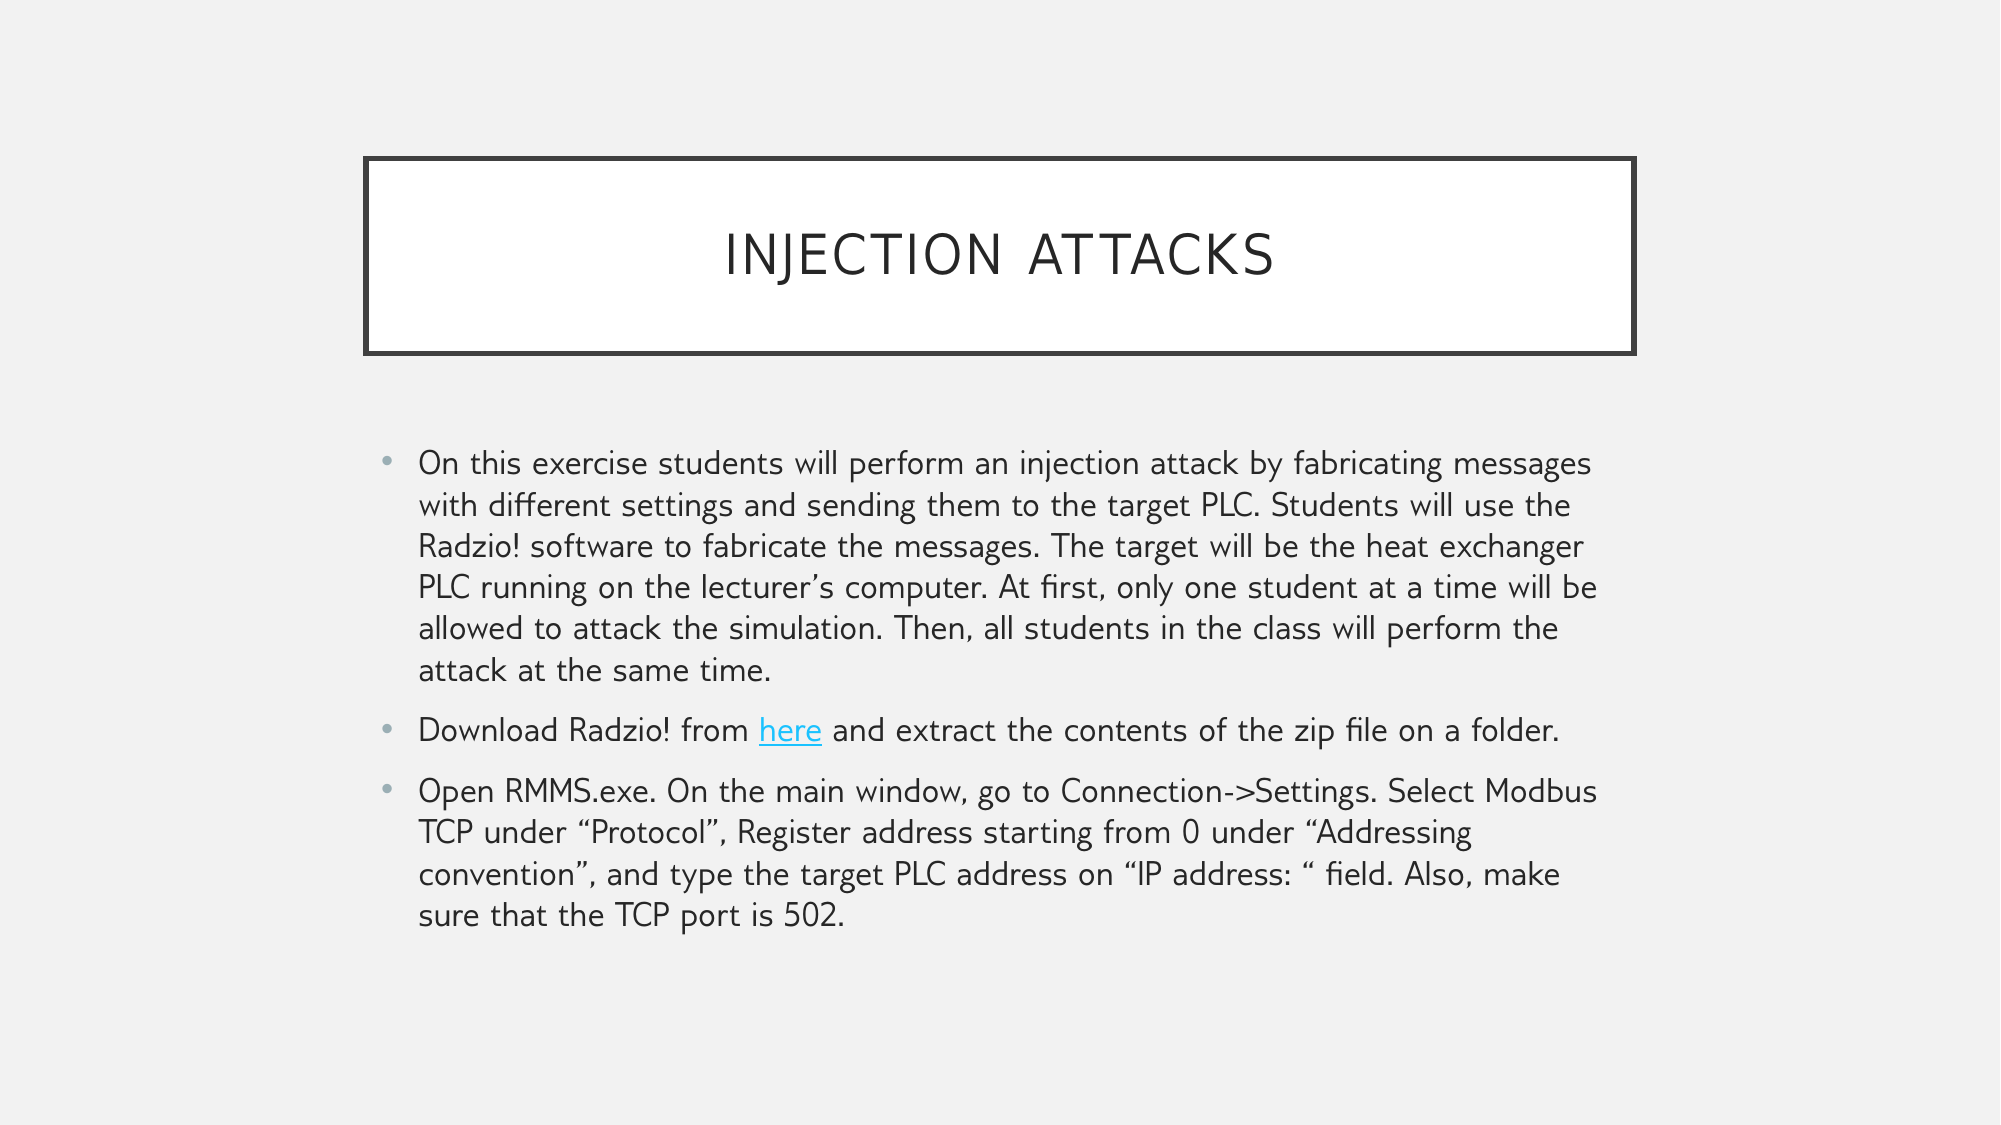

# INJECTION Attacks
On this exercise students will perform an injection attack by fabricating messages with different settings and sending them to the target PLC. Students will use the Radzio! software to fabricate the messages. The target will be the heat exchanger PLC running on the lecturer’s computer. At first, only one student at a time will be allowed to attack the simulation. Then, all students in the class will perform the attack at the same time.
Download Radzio! from here and extract the contents of the zip file on a folder.
Open RMMS.exe. On the main window, go to Connection->Settings. Select Modbus TCP under “Protocol”, Register address starting from 0 under “Addressing convention”, and type the target PLC address on “IP address: “ field. Also, make sure that the TCP port is 502.